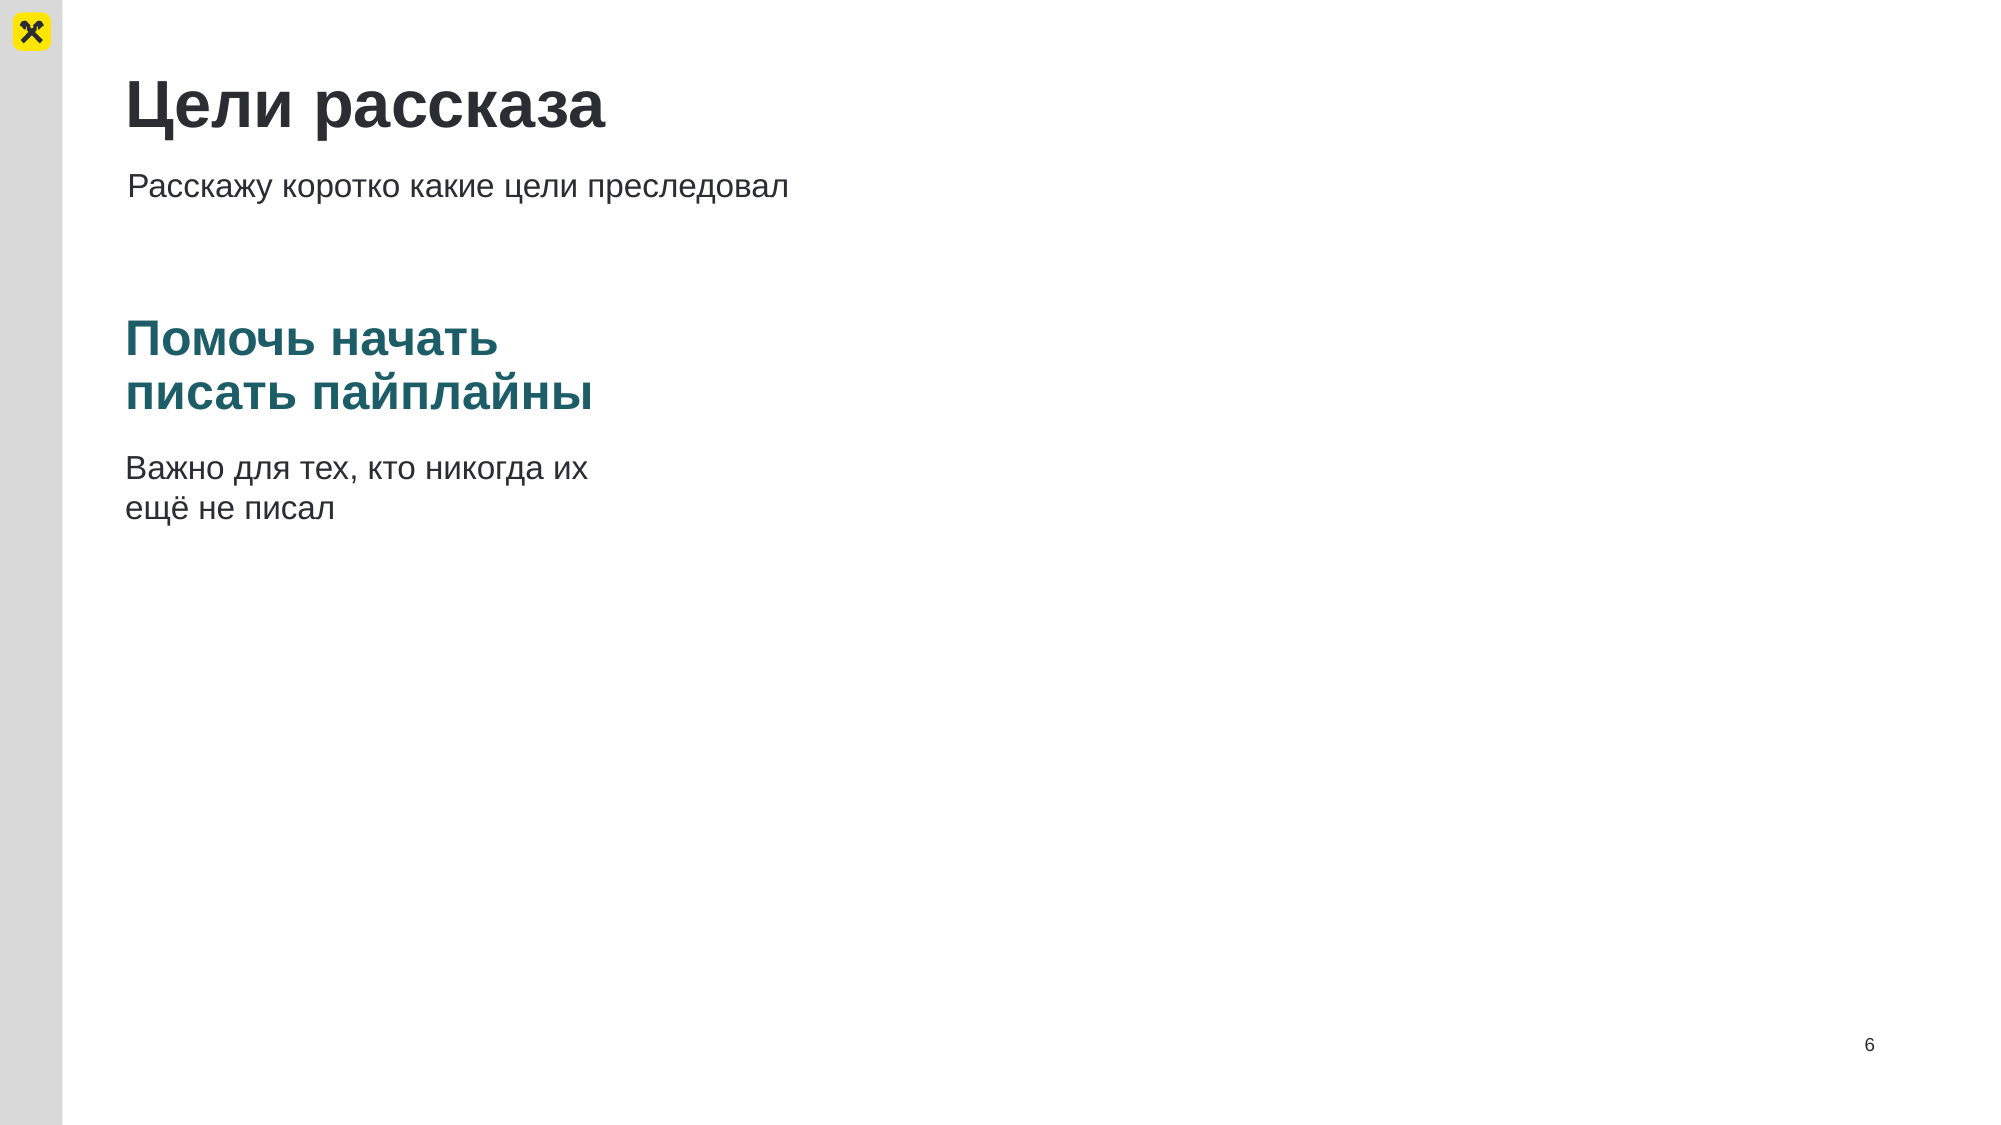

# Цели рассказа
Расскажу коротко какие цели преследовал
Помочь начать писать пайплайны
Важно для тех, кто никогда их ещё не писал
6